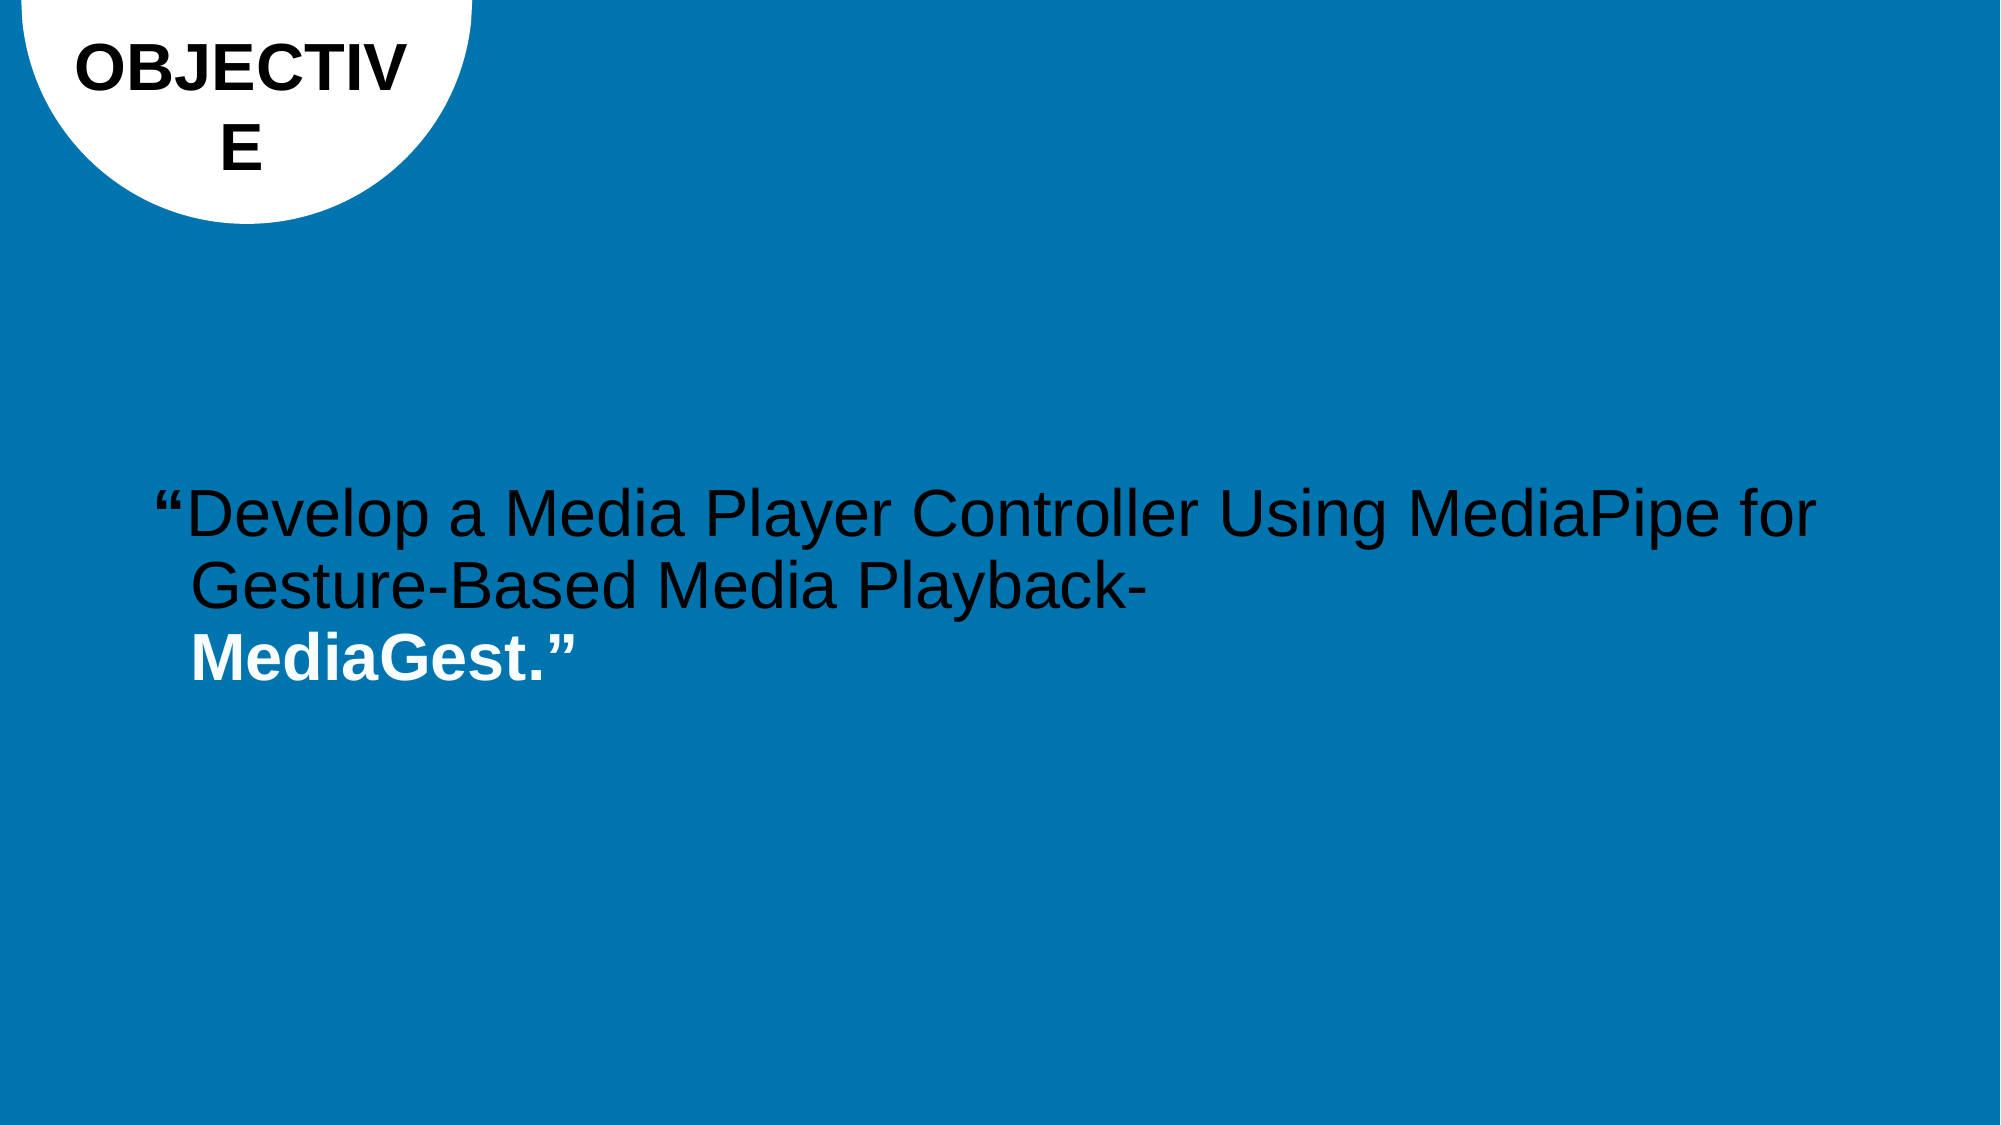

OBJECTIVE
“Develop a Media Player Controller Using MediaPipe for Gesture-Based Media Playback-
MediaGest.”
3